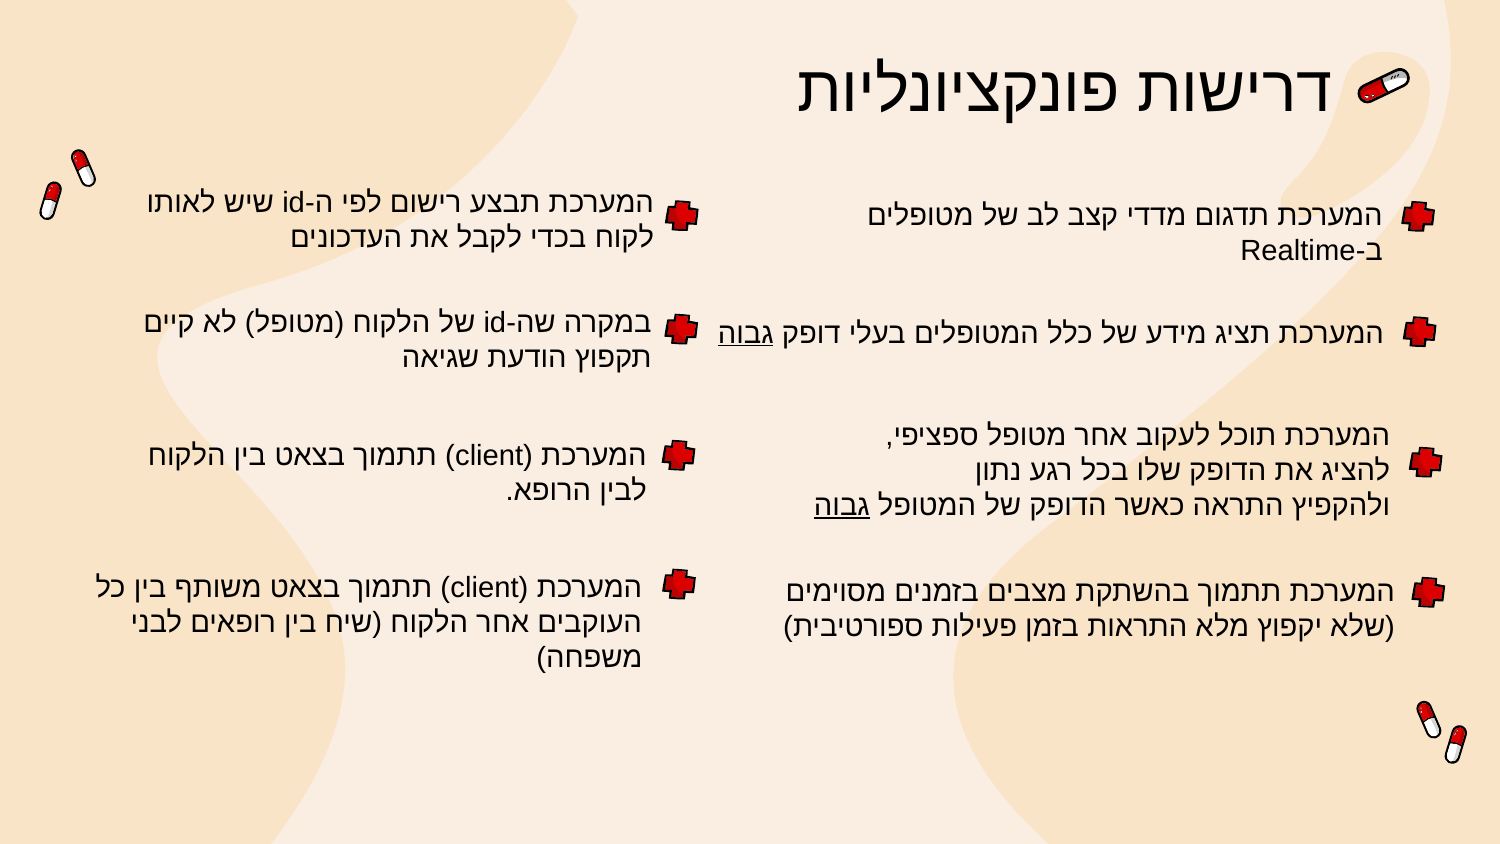

# דרישות פונקציונליות

המערכת תבצע רישום לפי ה-id שיש לאותו לקוח בכדי לקבל את העדכונים

המערכת תדגום מדדי קצב לב של מטופלים ב-Realtime

במקרה שה-id של הלקוח (מטופל) לא קיים תקפוץ הודעת שגיאה
המערכת תציג מידע של כלל המטופלים בעלי דופק גבוה

המערכת תוכל לעקוב אחר מטופל ספציפי,
להציג את הדופק שלו בכל רגע נתון
ולהקפיץ התראה כאשר הדופק של המטופל גבוה
המערכת (client) תתמוך בצאט בין הלקוח לבין הרופא.

המערכת (client) תתמוך בצאט משותף בין כל העוקבים אחר הלקוח (שיח בין רופאים לבני משפחה)
המערכת תתמוך בהשתקת מצבים בזמנים מסוימים (שלא יקפוץ מלא התראות בזמן פעילות ספורטיבית)